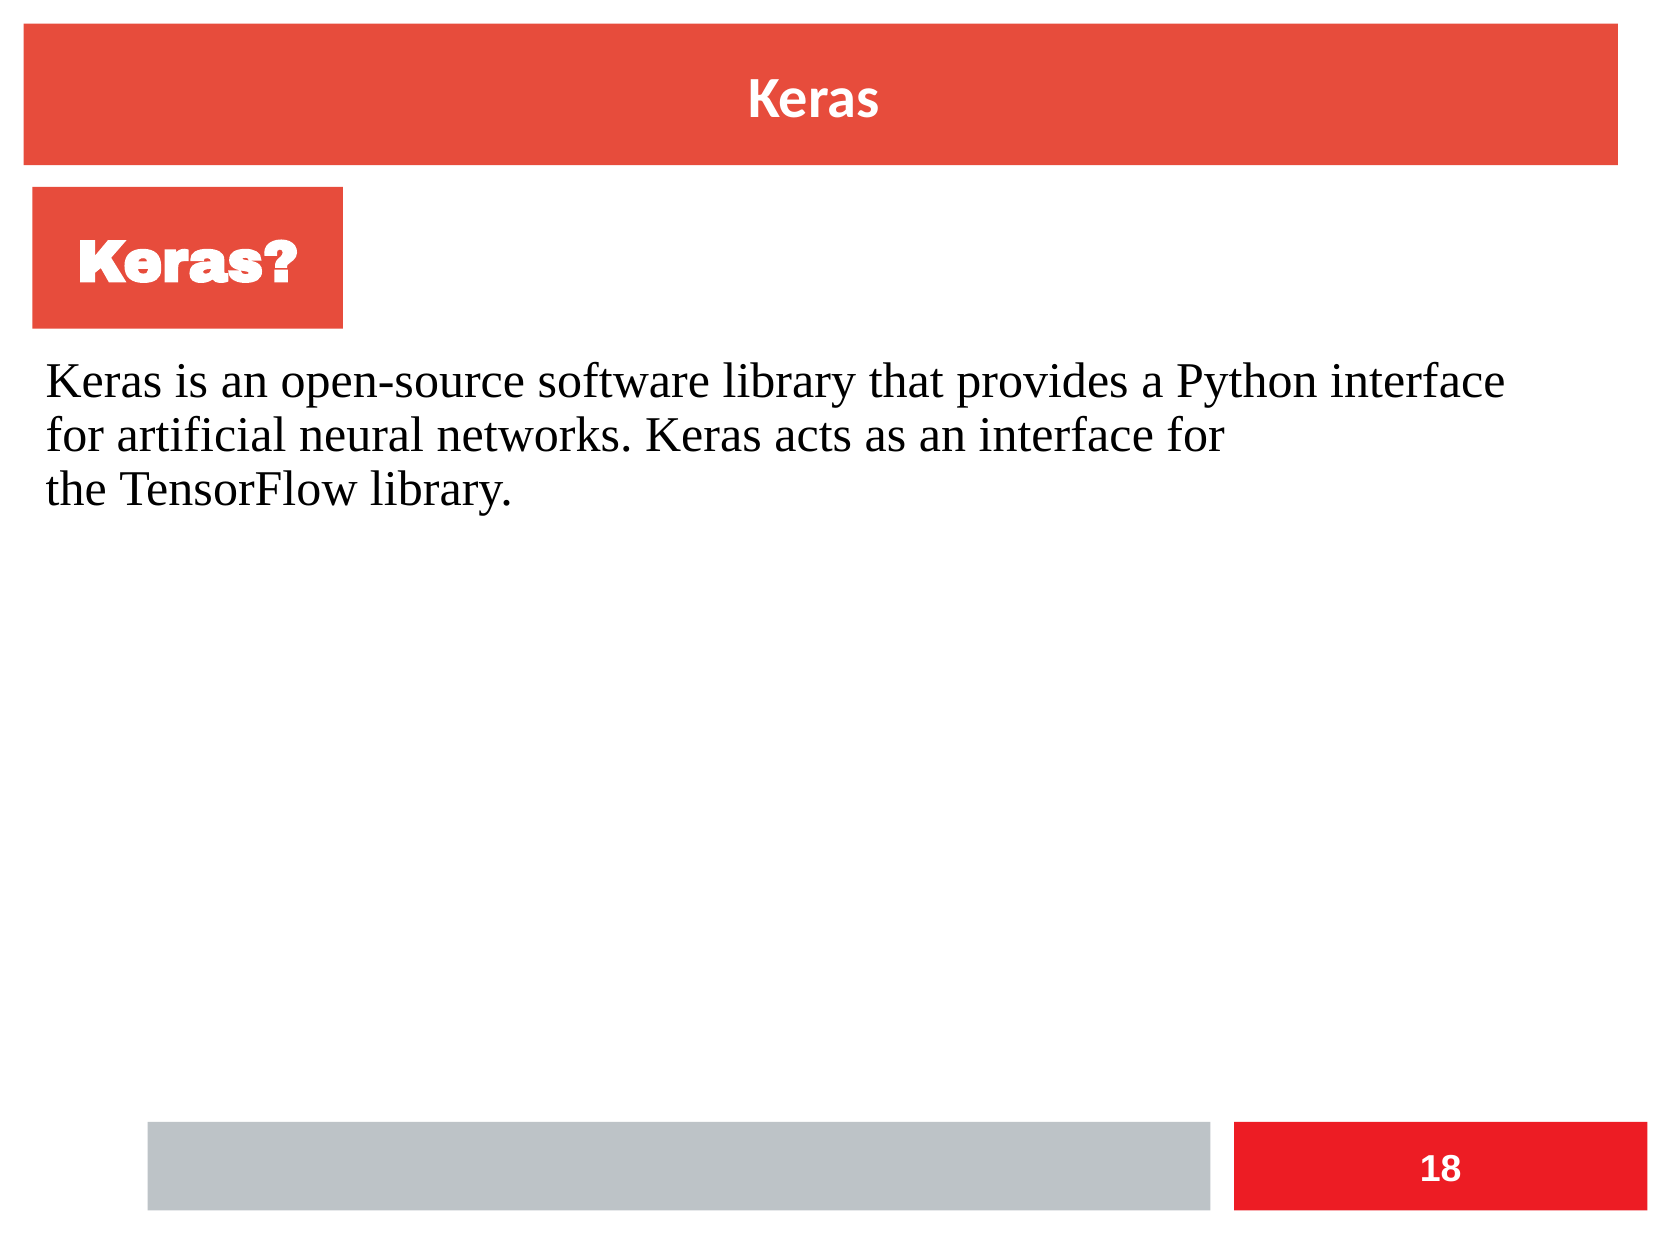

Keras
Keras?

Keras is an open-source software library that provides a Python interface for artificial neural networks. Keras acts as an interface for the TensorFlow library.

18